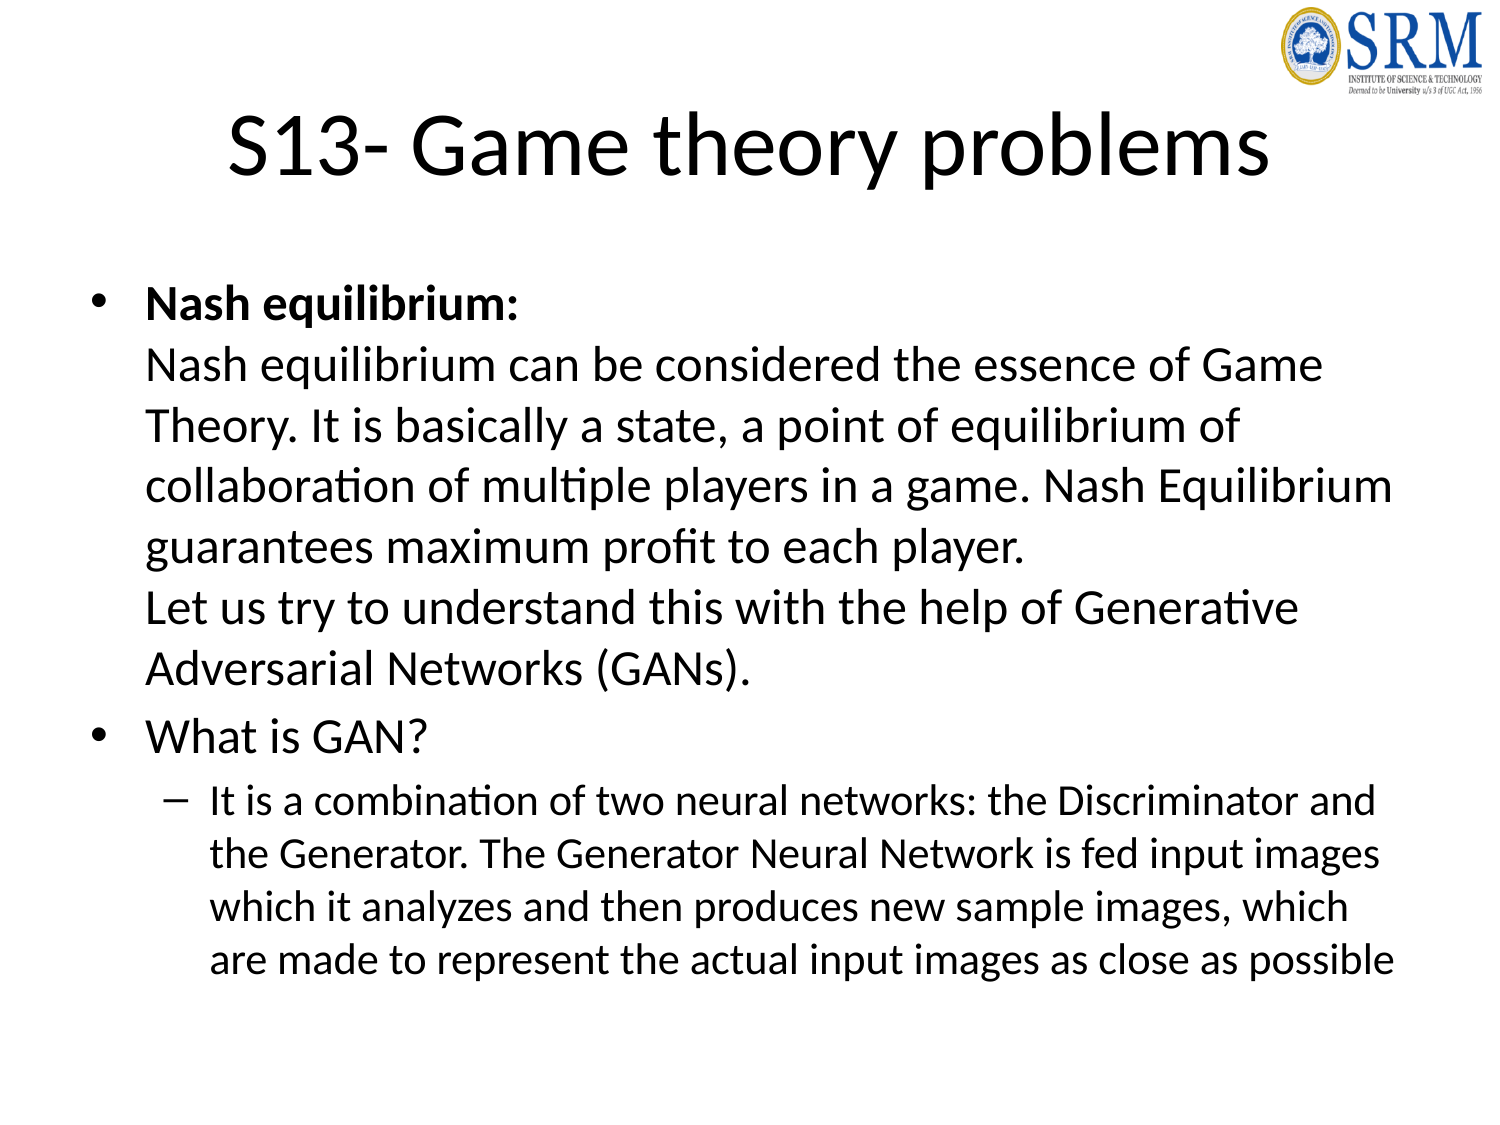

# S13- Game theory problems
Nash equilibrium:
Nash equilibrium can be considered the essence of Game Theory. It is basically a state, a point of equilibrium of collaboration of multiple players in a game. Nash Equilibrium guarantees maximum profit to each player.
Let us try to understand this with the help of Generative Adversarial Networks (GANs).
What is GAN?
It is a combination of two neural networks: the Discriminator and the Generator. The Generator Neural Network is fed input images which it analyzes and then produces new sample images, which are made to represent the actual input images as close as possible